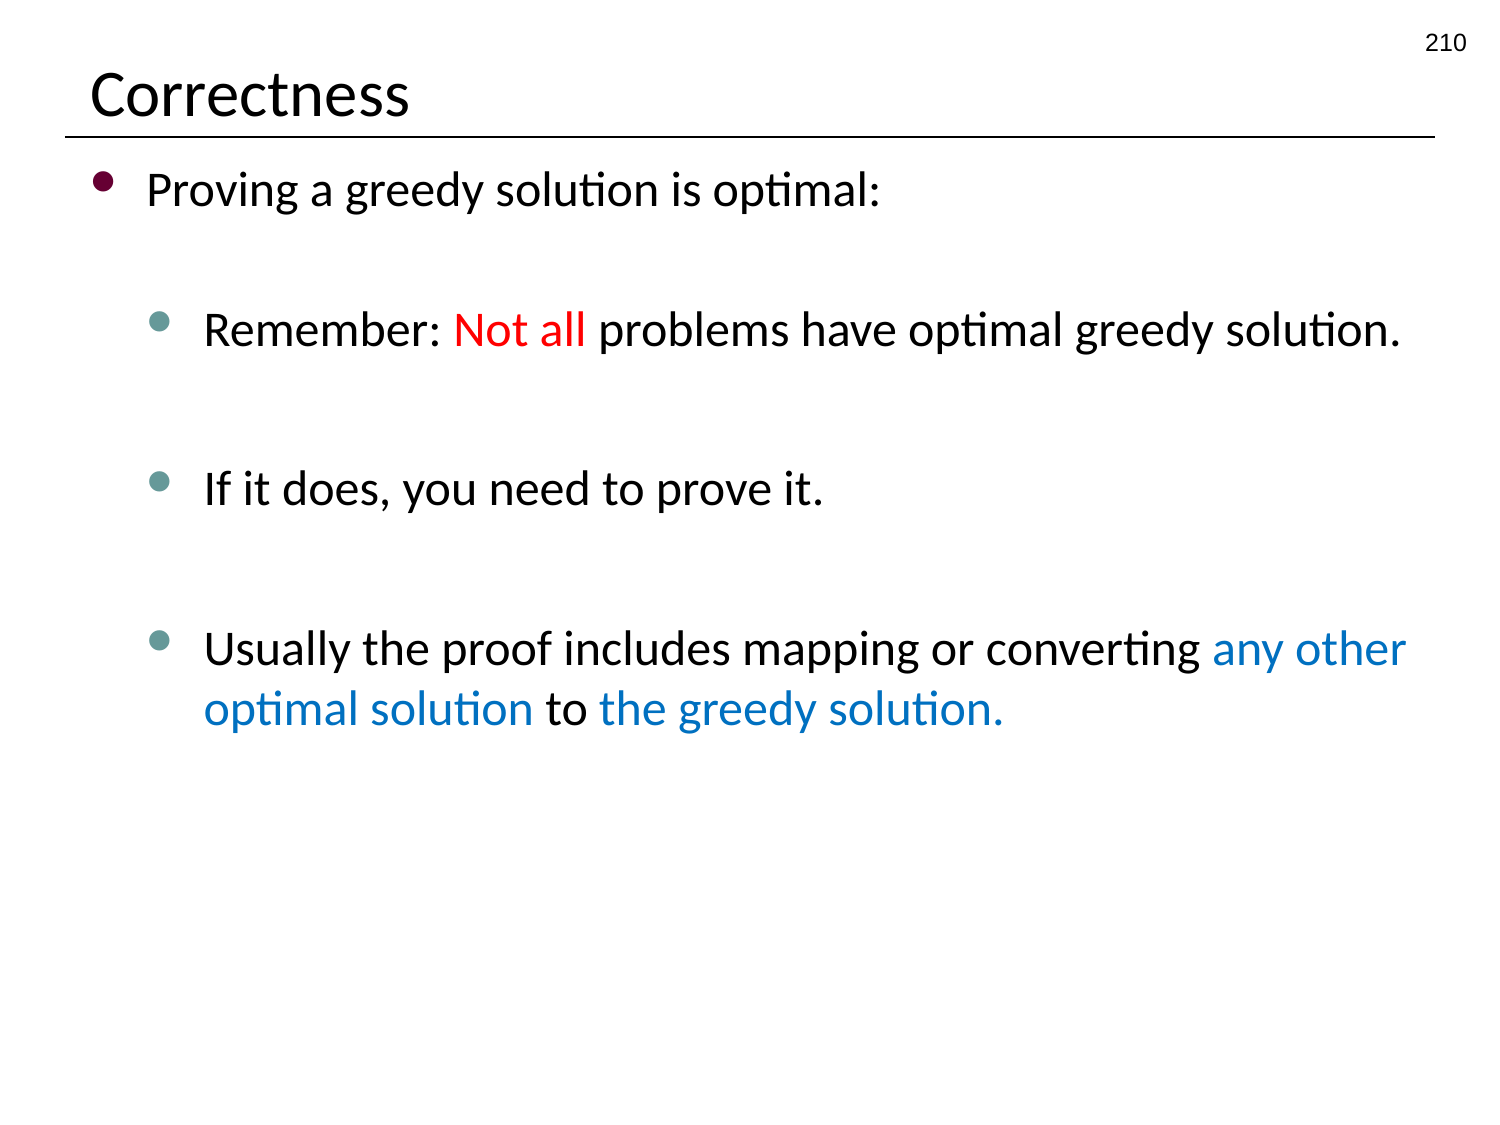

210
# Correctness
Proving a greedy solution is optimal:

Remember: Not all problems have optimal greedy solution.

If it does, you need to prove it.

Usually the proof includes mapping or converting any other optimal solution to the greedy solution.